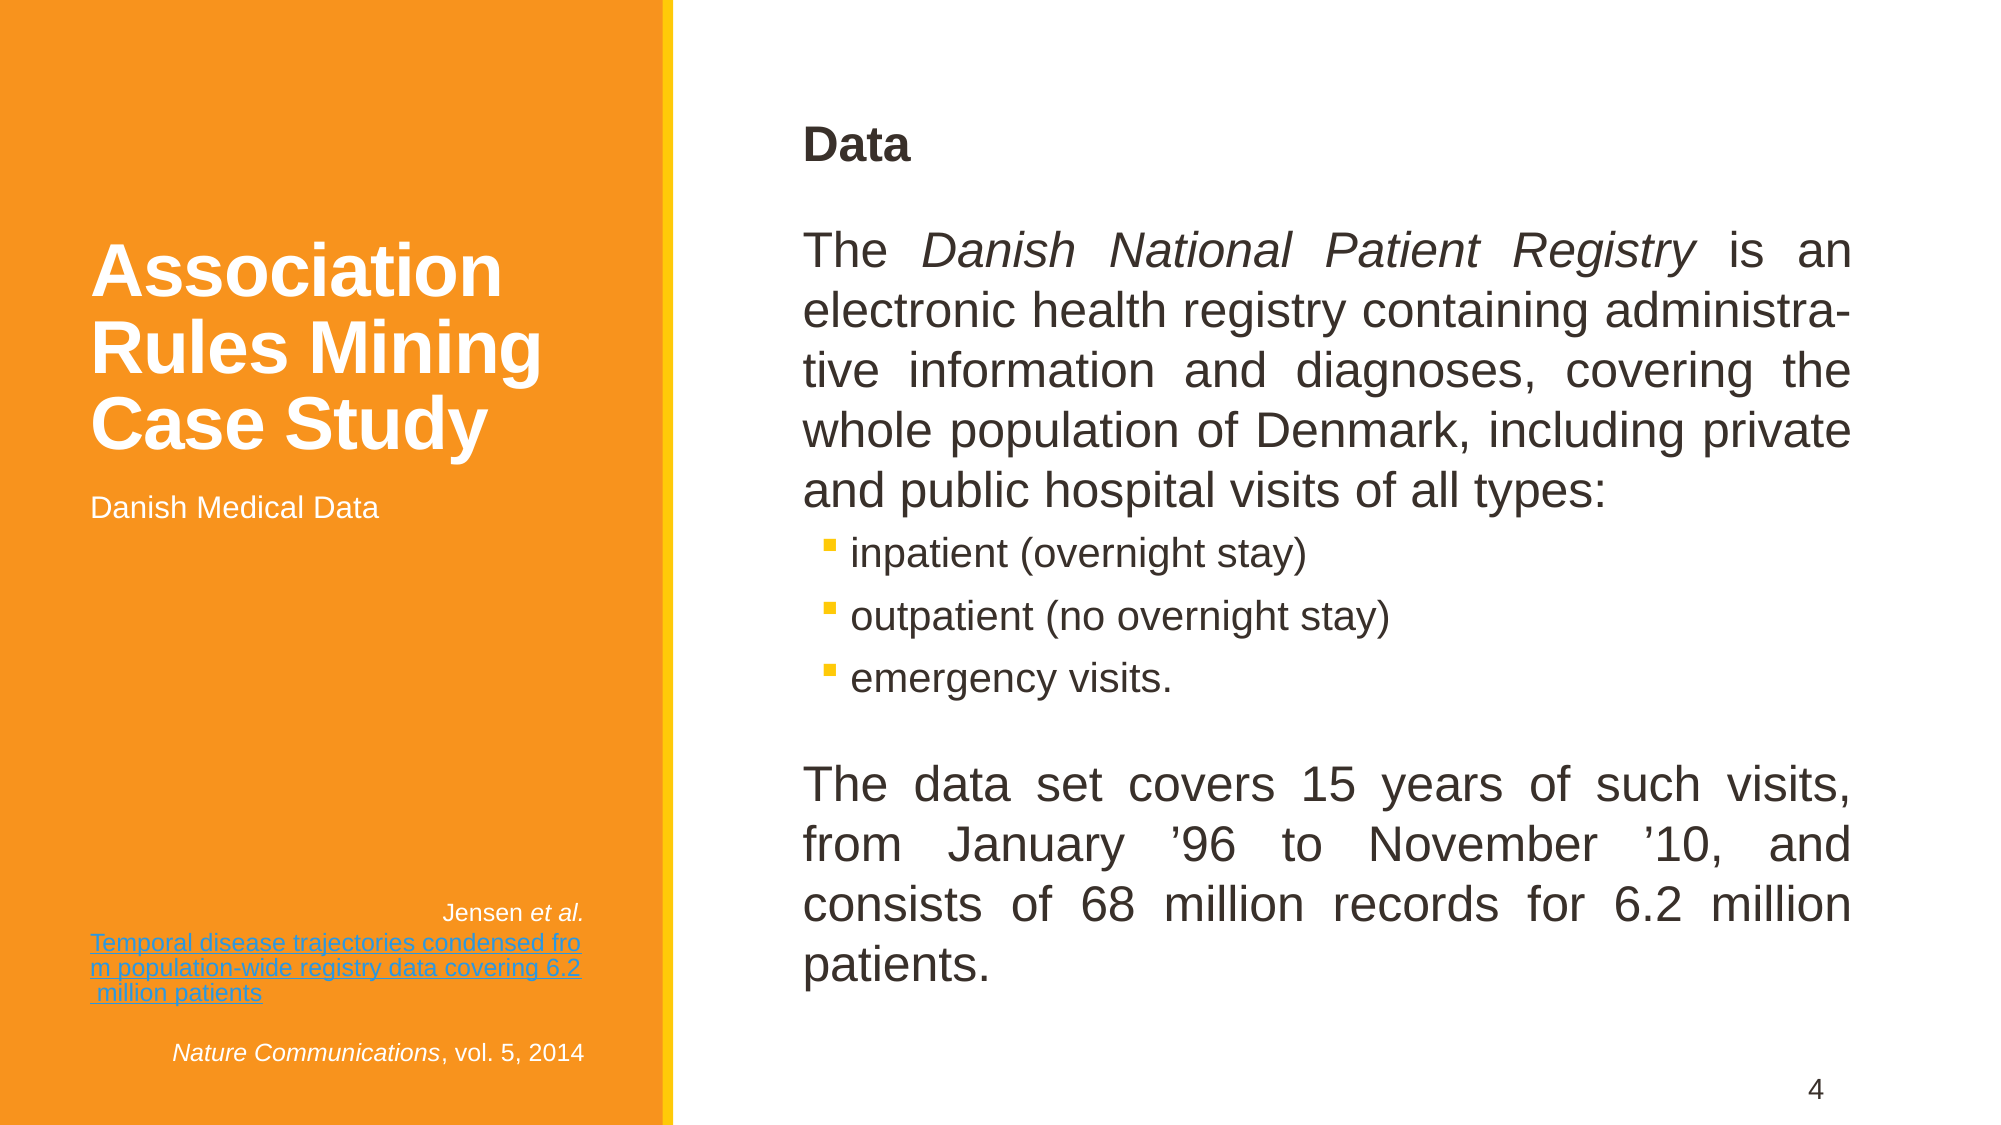

# Association Rules Mining Case Study
Data
The Danish National Patient Registry is an electronic health registry containing administra-tive information and diagnoses, covering the whole population of Denmark, including private and public hospital visits of all types:
inpatient (overnight stay)
outpatient (no overnight stay)
emergency visits.
The data set covers 15 years of such visits, from January ’96 to November ’10, and consists of 68 million records for 6.2 million patients.

Danish Medical Data

Jensen et al.
Temporal disease trajectories condensed from population-wide registry data covering 6.2 million patients
Nature Communications, vol. 5, 2014
4